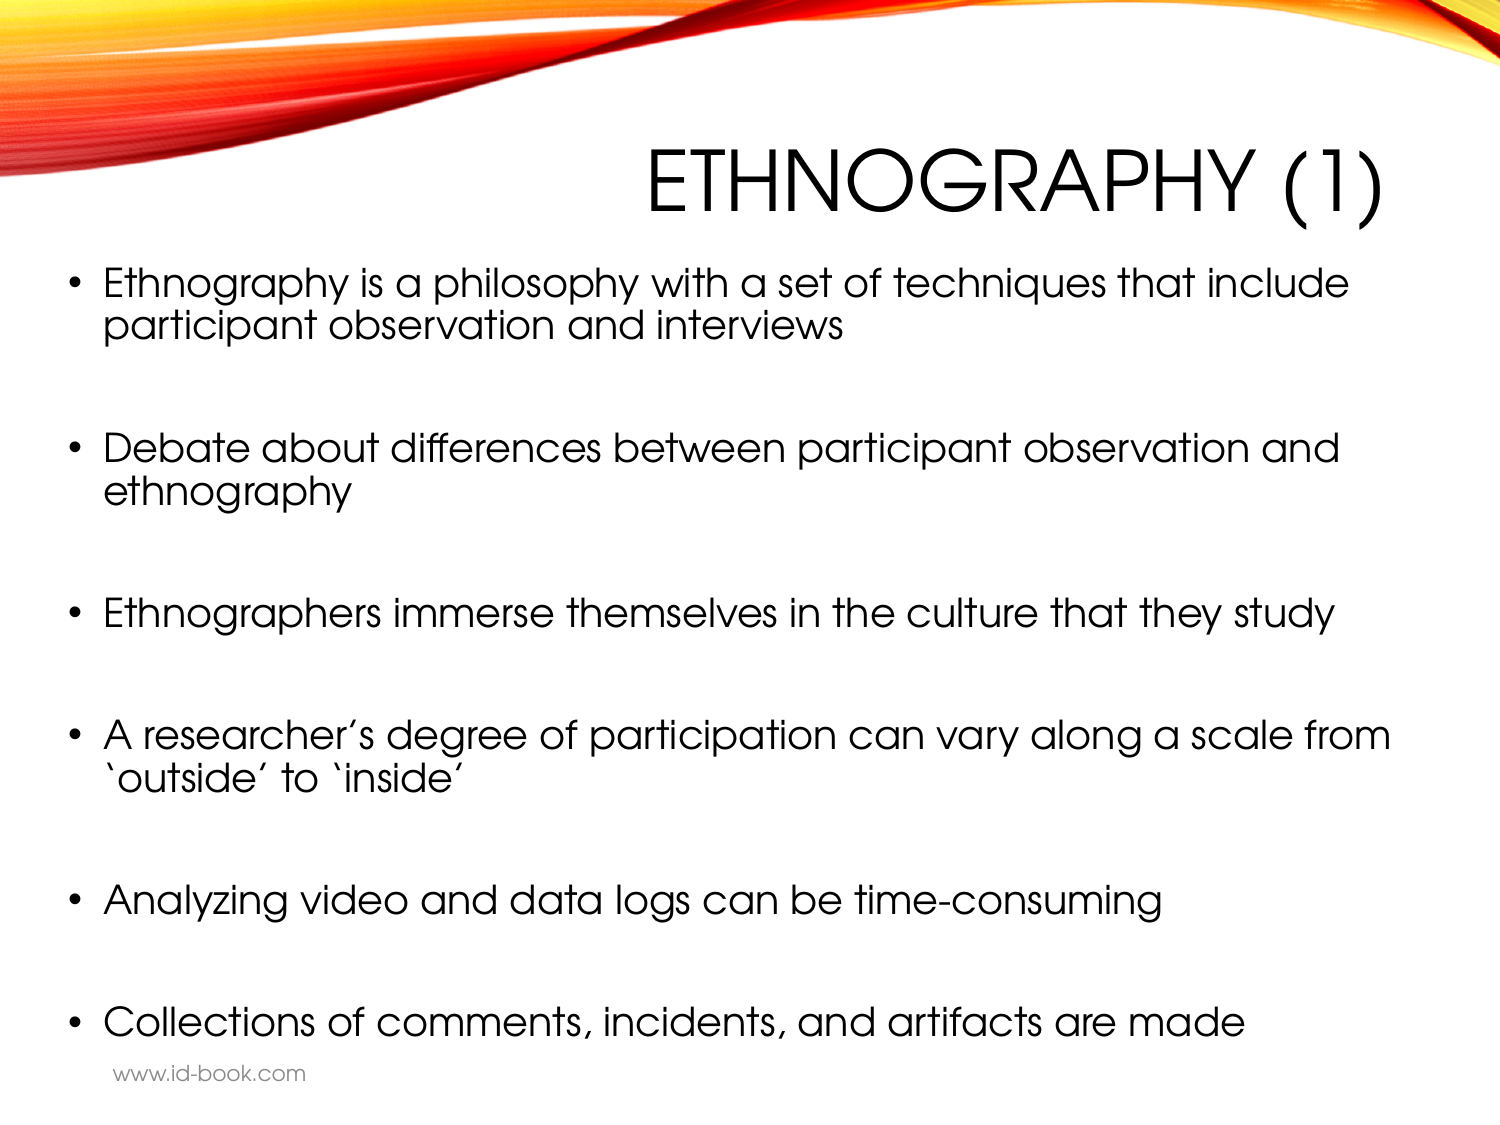

# Ethnography (1)
Ethnography is a philosophy with a set of techniques that include participant observation and interviews

Debate about differences between participant observation and ethnography

Ethnographers immerse themselves in the culture that they study

A researcher’s degree of participation can vary along a scale from ‘outside’ to ‘inside’

Analyzing video and data logs can be time-consuming

Collections of comments, incidents, and artifacts are made
www.id-book.com